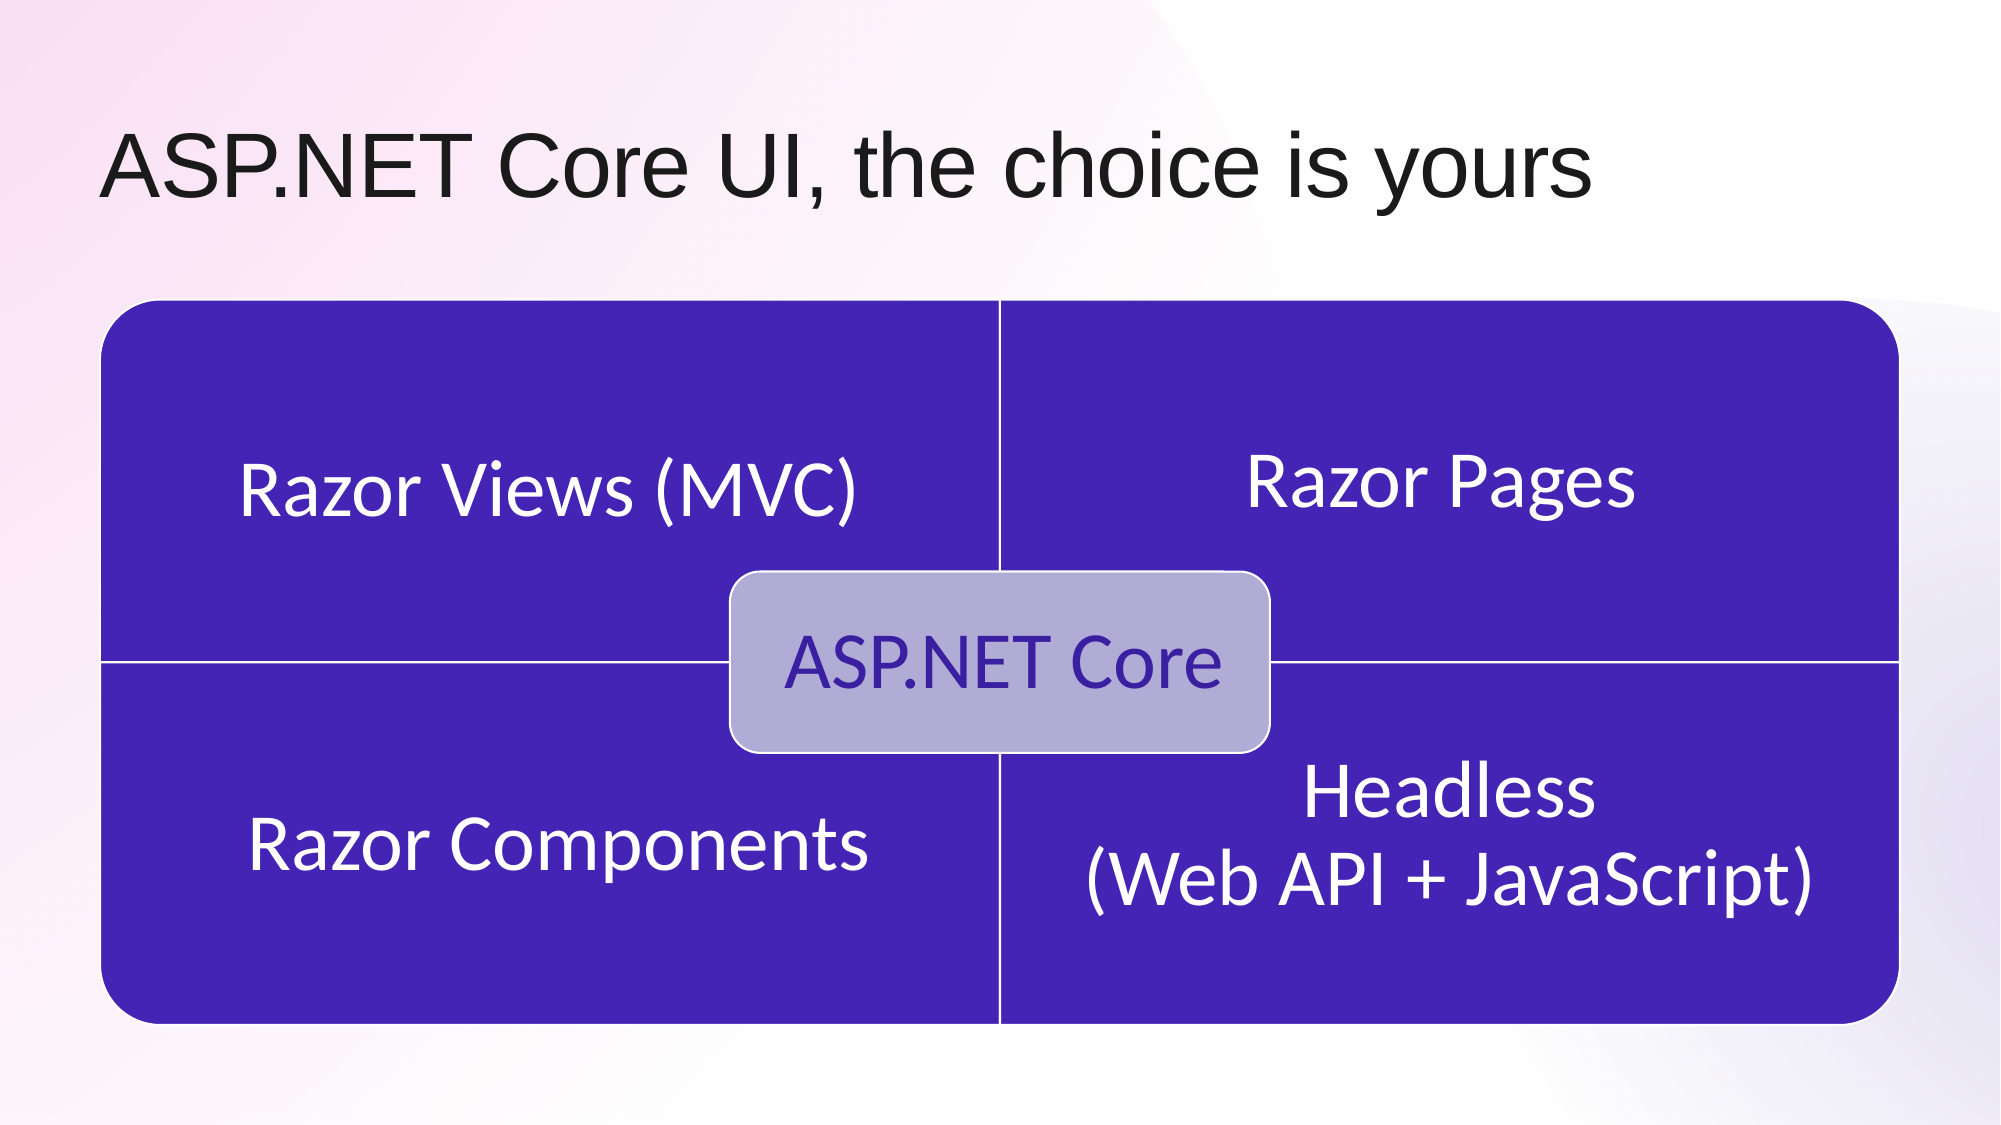

# ASP.NET Core UI, the choice is yours
Razor Views (MVC)
Razor Pages
Razor Components
Headless
(Web API + JavaScript)
ASP.NET Core